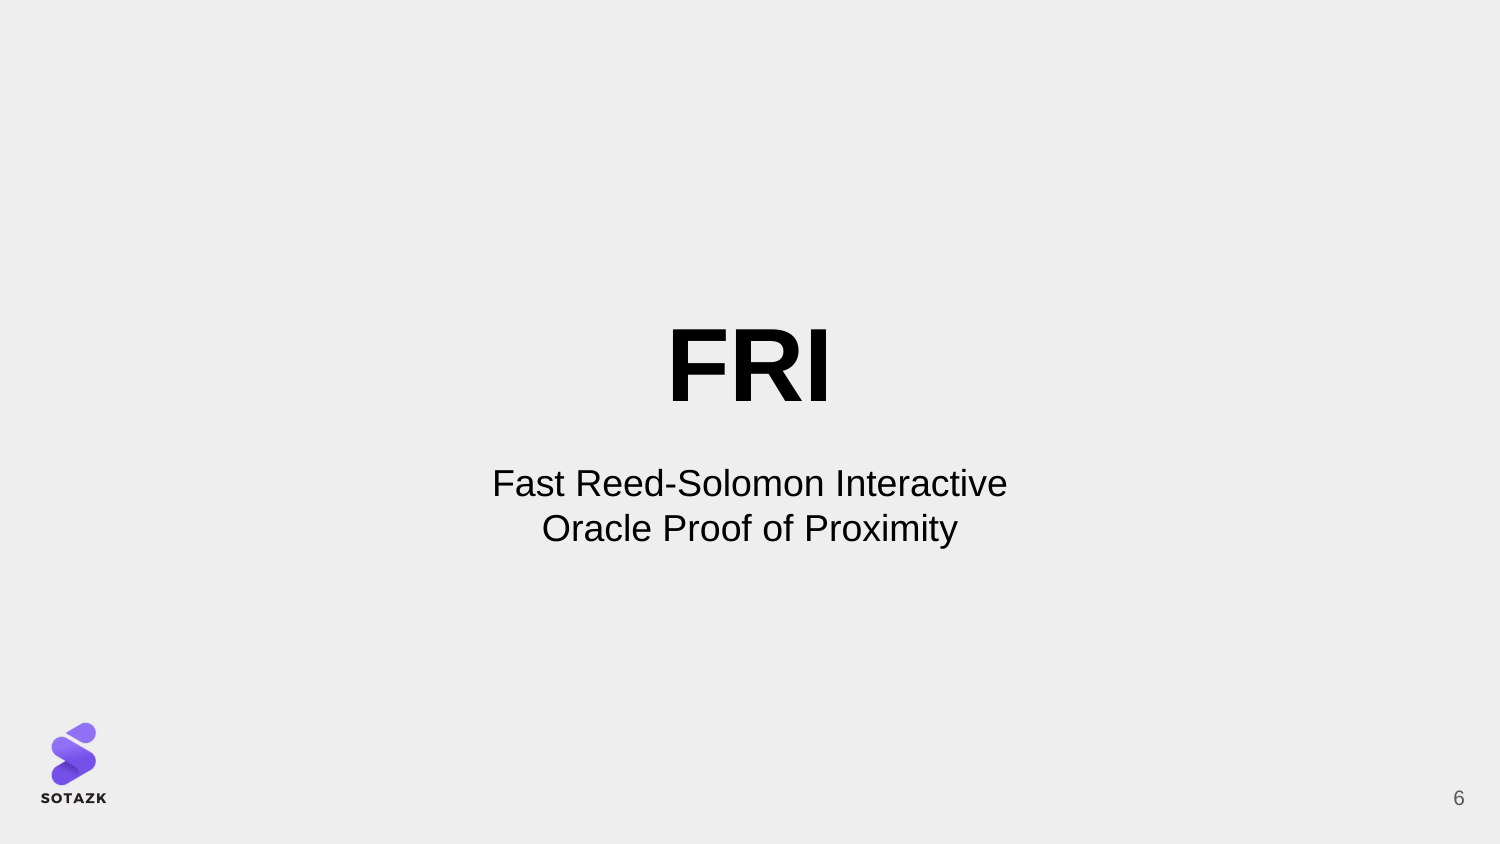

# FRI
Fast Reed-Solomon Interactive Oracle Proof of Proximity

6